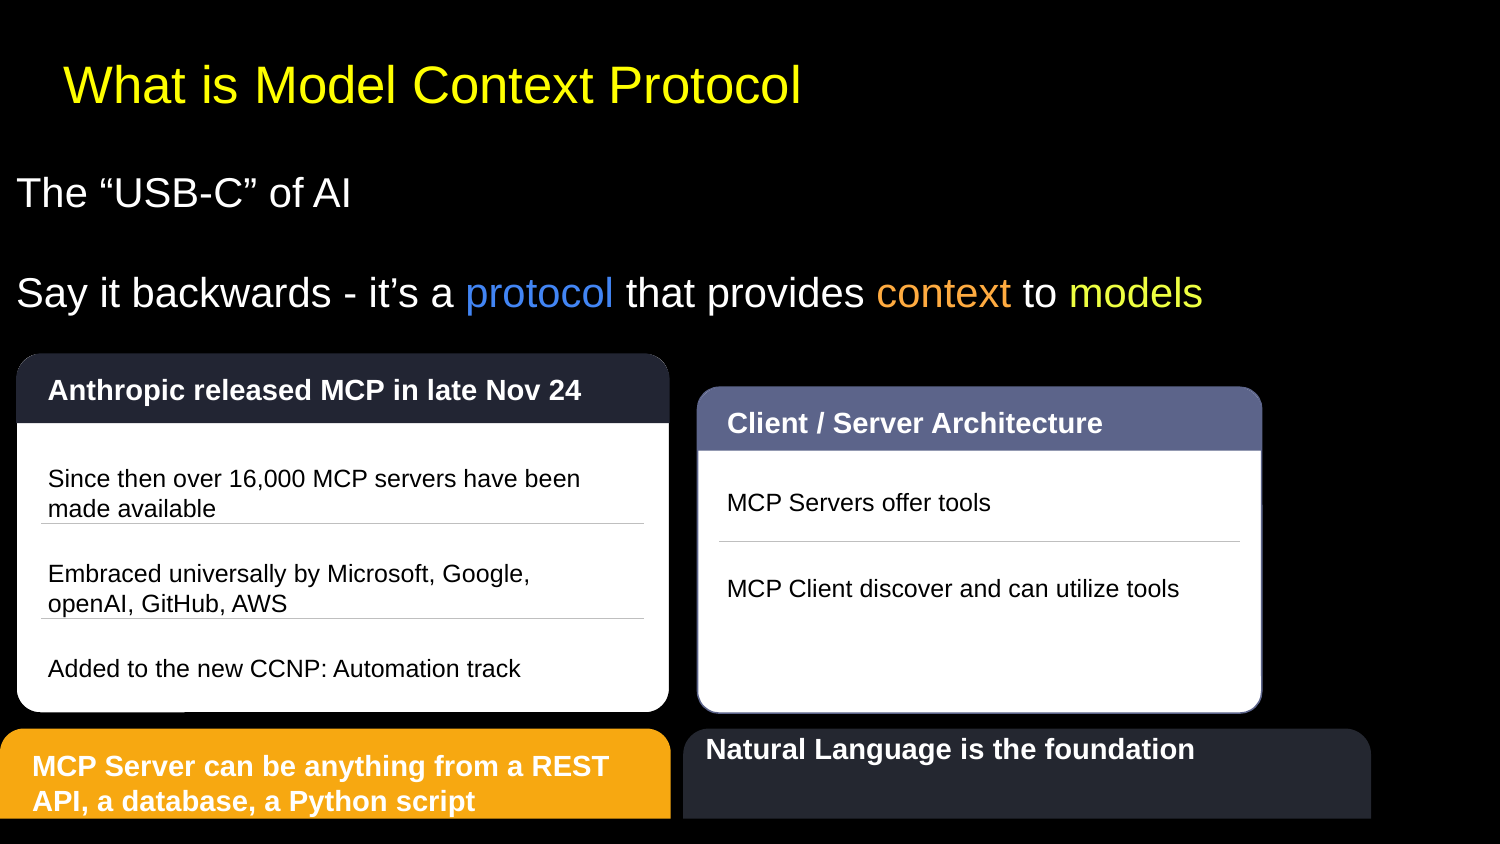

# What is Model Context Protocol
The “USB-C” of AI

Say it backwards - it’s a protocol that provides context to models

Anthropic released MCP in late Nov 24
Since then over 16,000 MCP servers have been made available
Embraced universally by Microsoft, Google, openAI, GitHub, AWS
Added to the new CCNP: Automation track

Client / Server Architecture
MCP Servers offer tools
MCP Client discover and can utilize tools

MCP Server can be anything from a REST API, a database, a Python script
Natural Language is the foundation